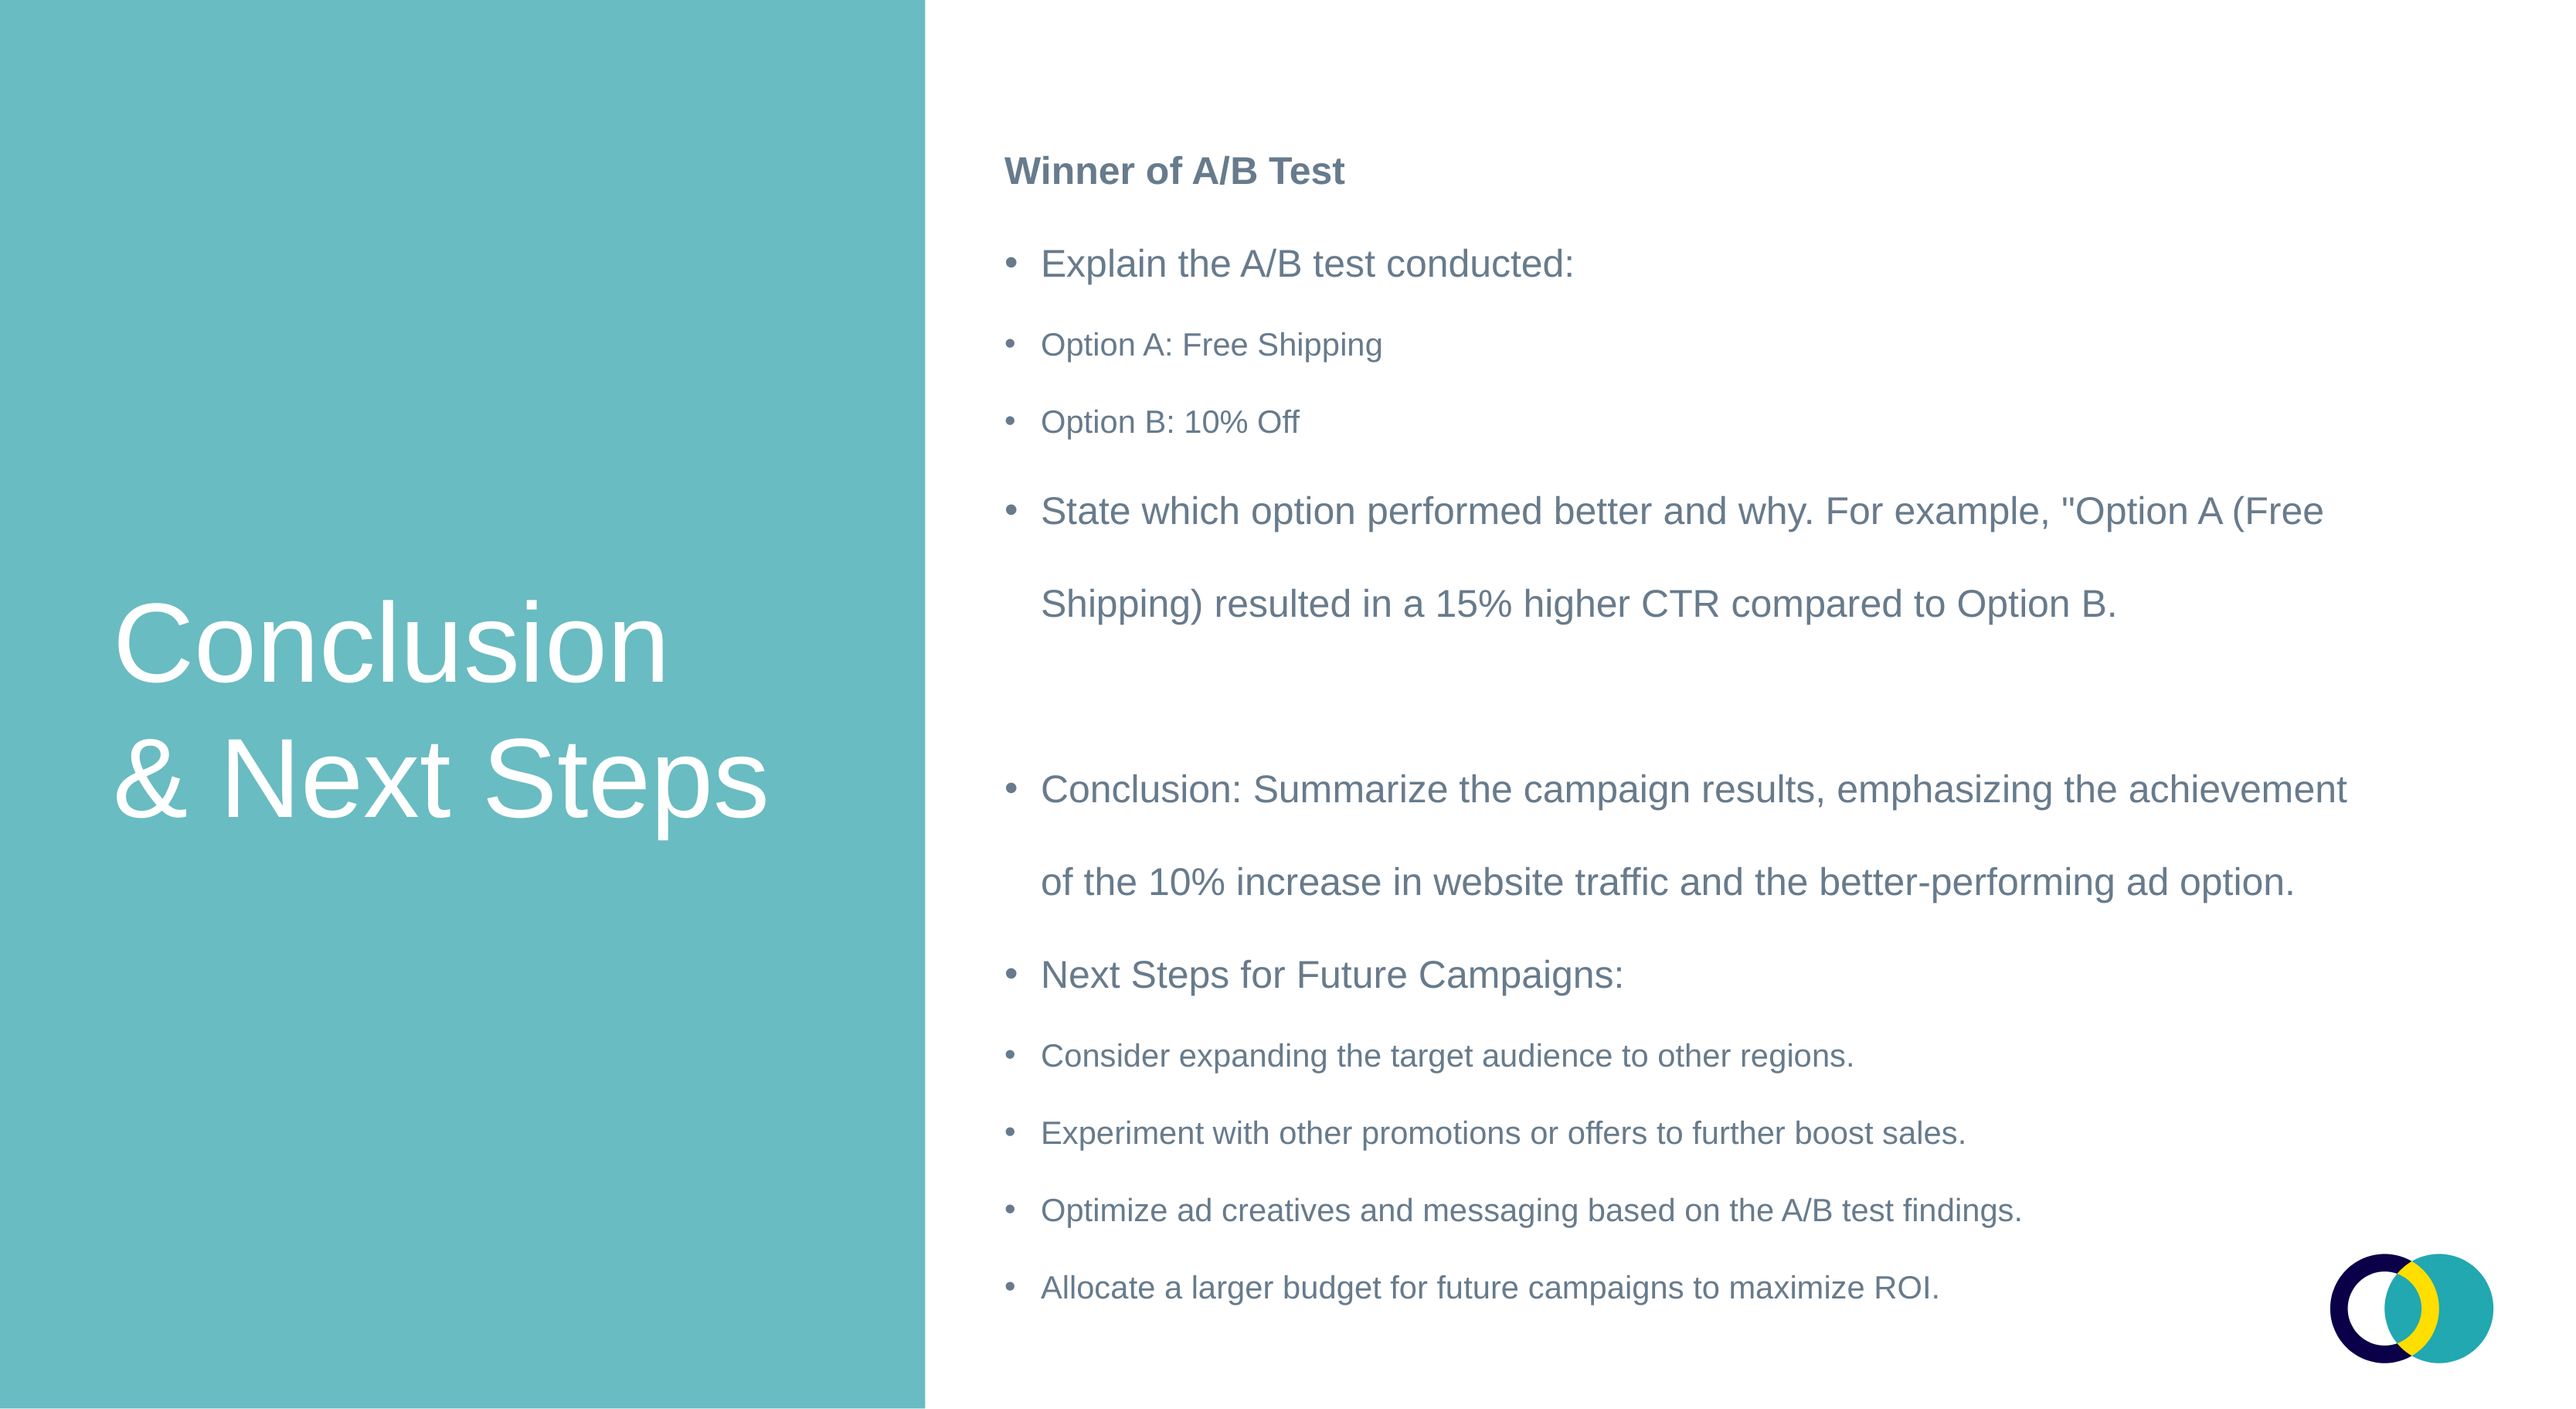

Winner of A/B Test
Explain the A/B test conducted:
Option A: Free Shipping
Option B: 10% Off
State which option performed better and why. For example, "Option A (Free Shipping) resulted in a 15% higher CTR compared to Option B.

Conclusion: Summarize the campaign results, emphasizing the achievement of the 10% increase in website traffic and the better-performing ad option.
Next Steps for Future Campaigns:
Consider expanding the target audience to other regions.
Experiment with other promotions or offers to further boost sales.
Optimize ad creatives and messaging based on the A/B test findings.
Allocate a larger budget for future campaigns to maximize ROI.
# Conclusion & Next Steps